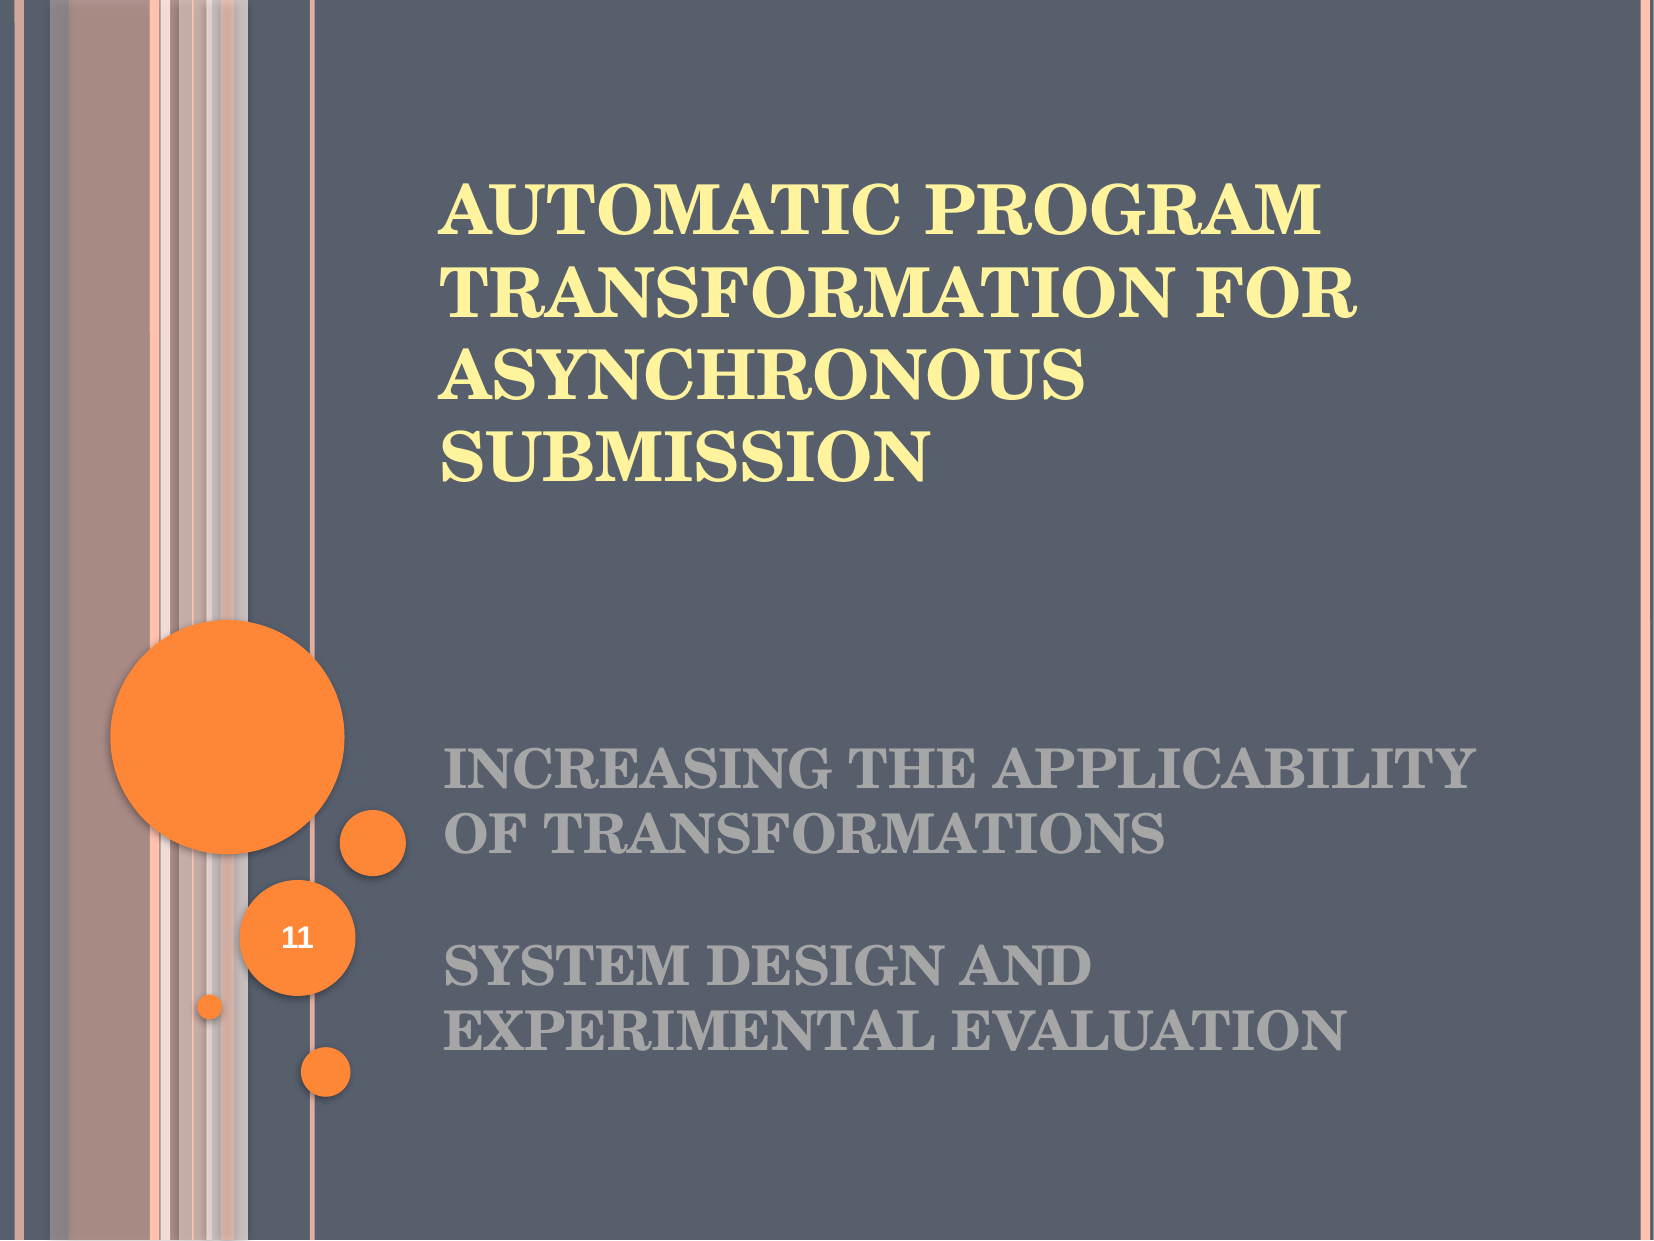

# Automatic Program Transformation for asynchronous submission
Increasing the applicability of transformations

System design and experimental evaluation
11